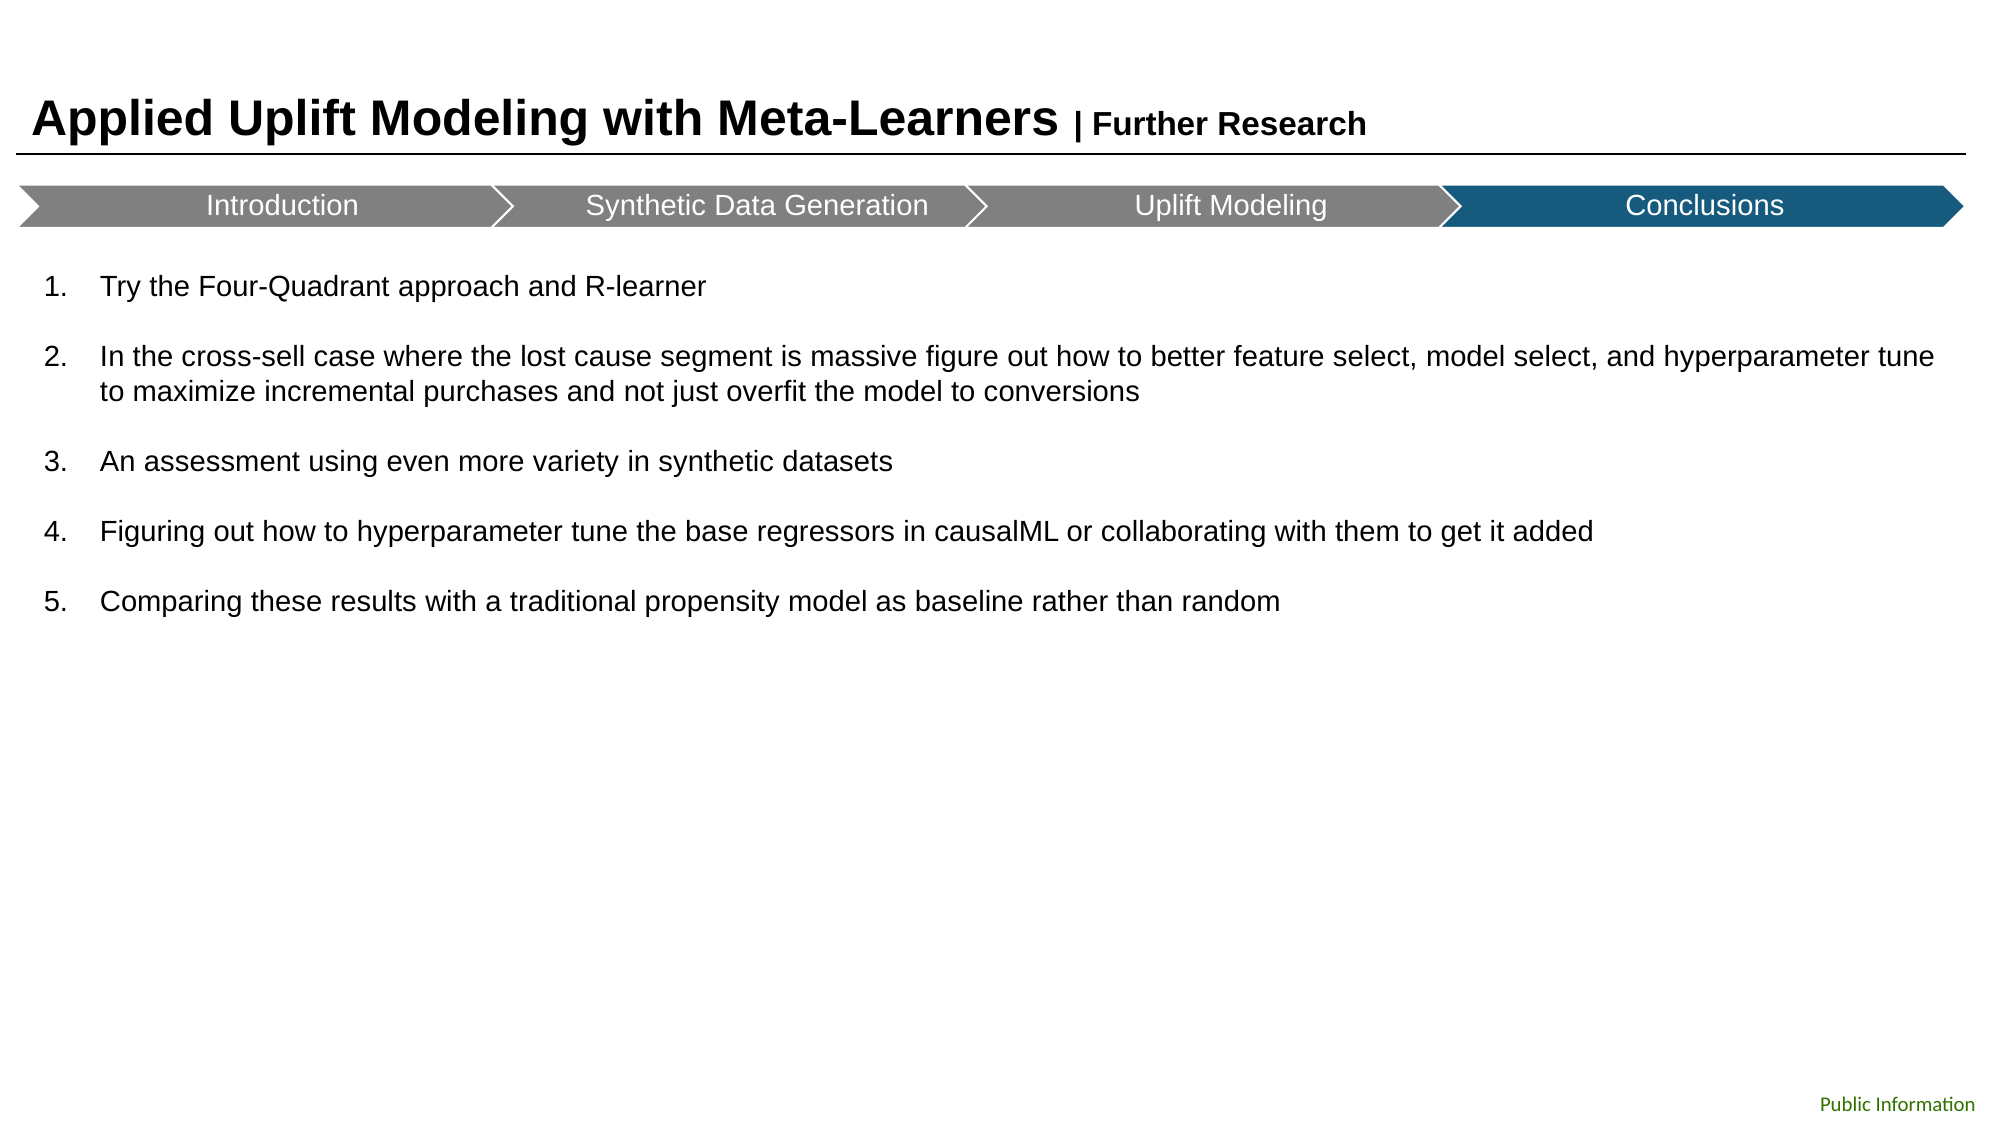

Applied Uplift Modeling with Meta-Learners | Further Research
Introduction
Synthetic Data Generation
Uplift Modeling
Conclusions
Try the Four-Quadrant approach and R-learner

In the cross-sell case where the lost cause segment is massive figure out how to better feature select, model select, and hyperparameter tune to maximize incremental purchases and not just overfit the model to conversions

An assessment using even more variety in synthetic datasets

Figuring out how to hyperparameter tune the base regressors in causalML or collaborating with them to get it added

Comparing these results with a traditional propensity model as baseline rather than random